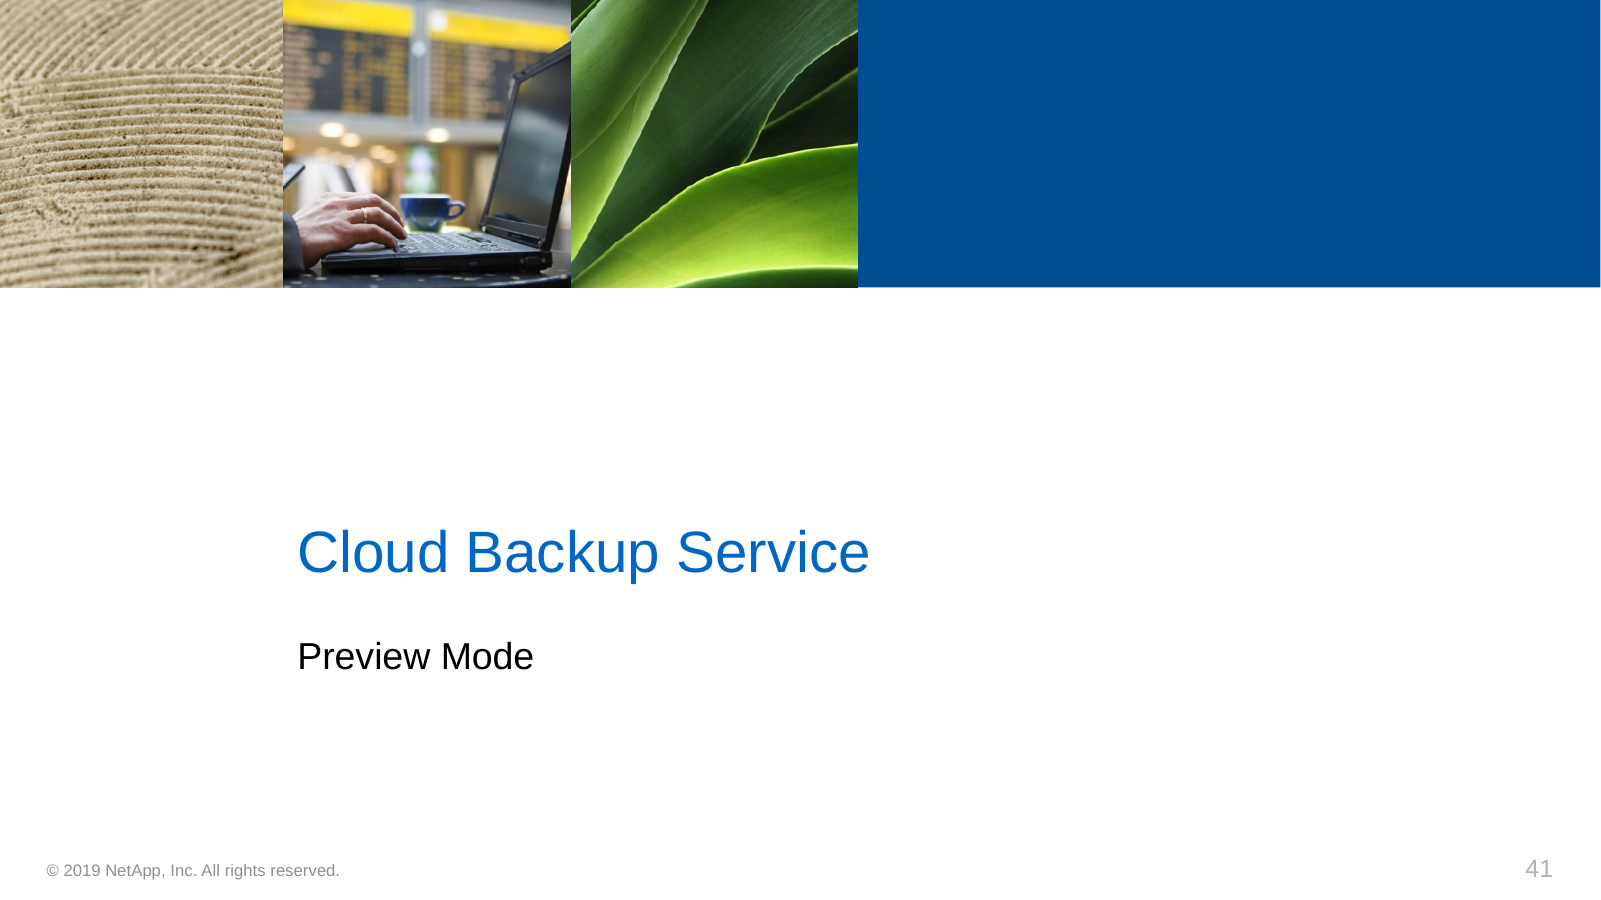

# Cloud Backup Service
Preview Mode
41
© 2019 NetApp, Inc. All rights reserved.